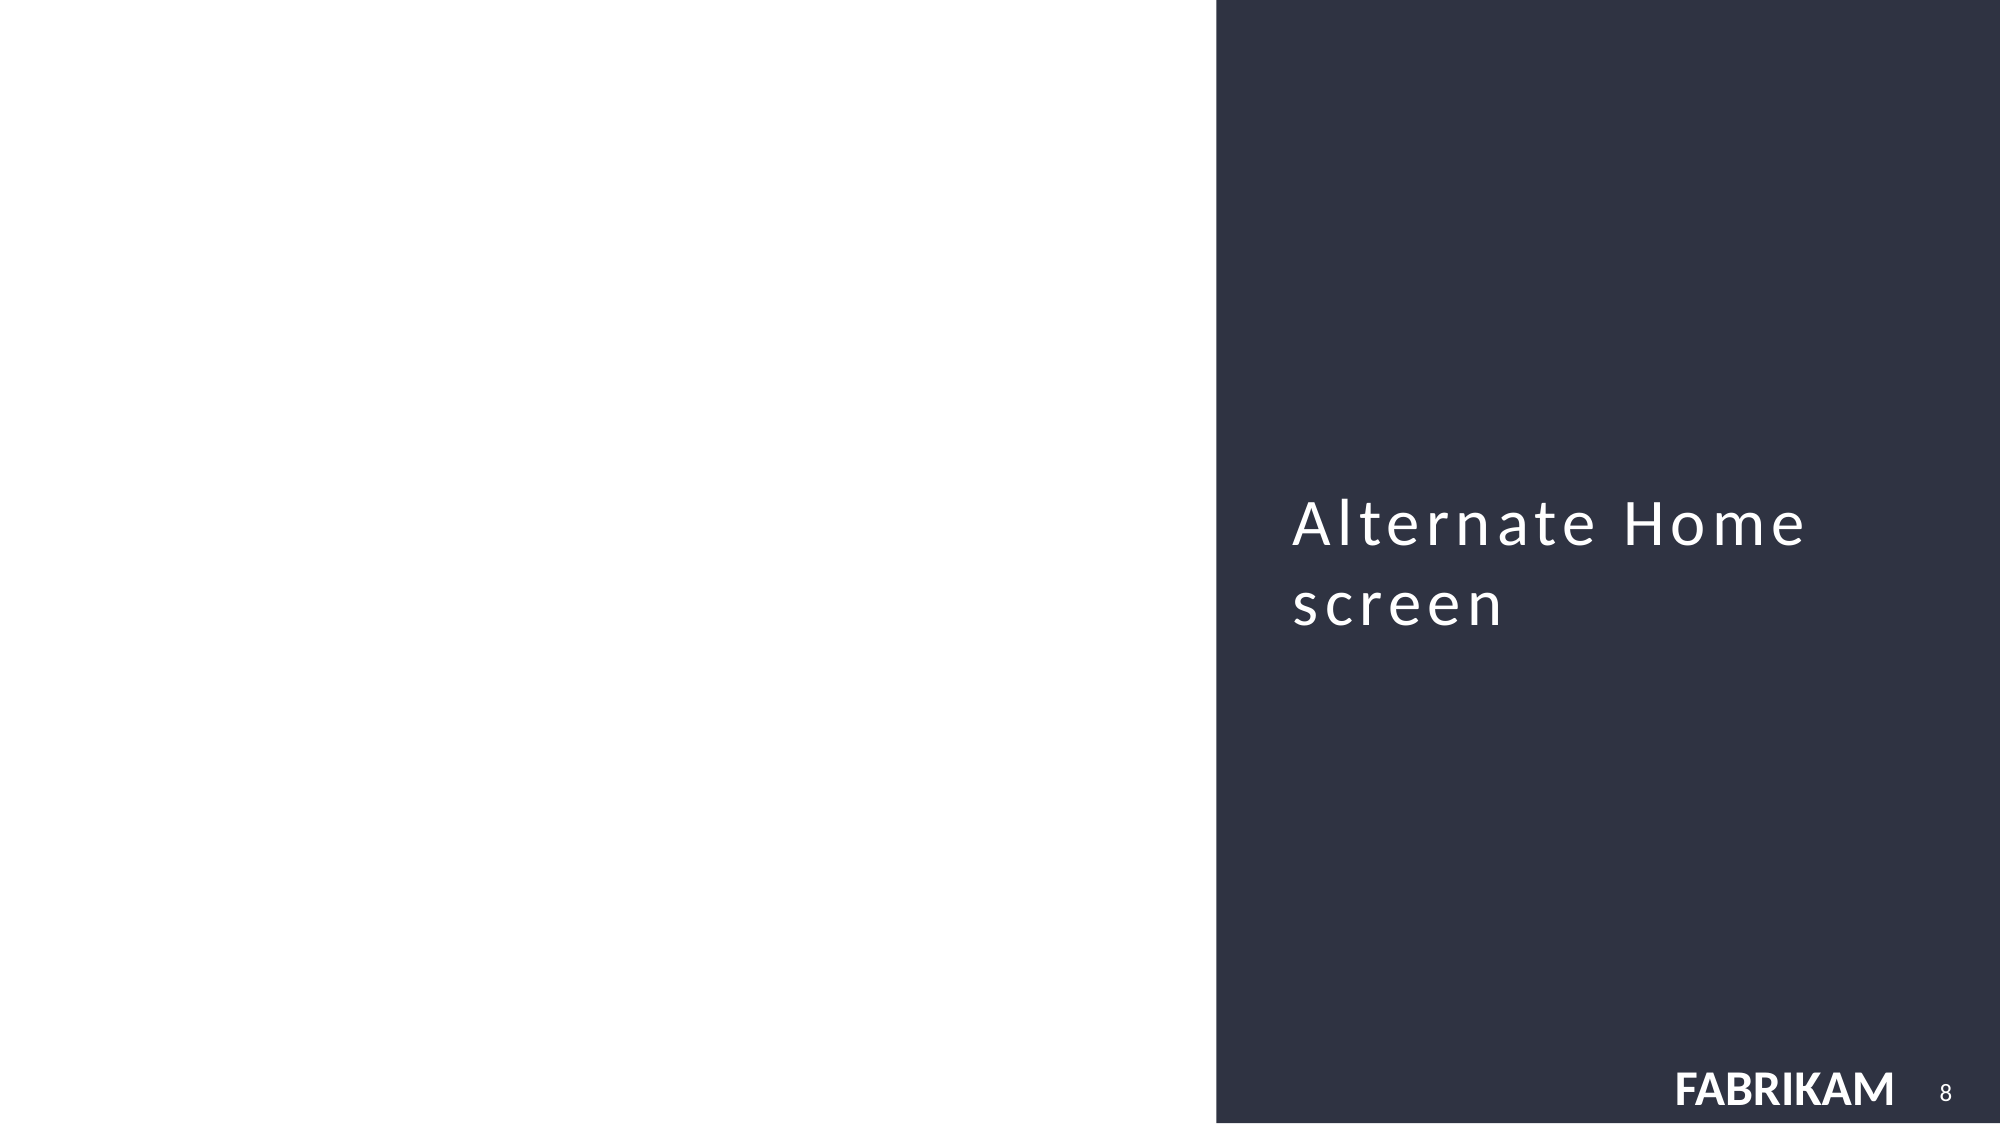

### Chart: CHART TITLE GOES HERE

| Category |
|---|
# Alternate Home screen
8